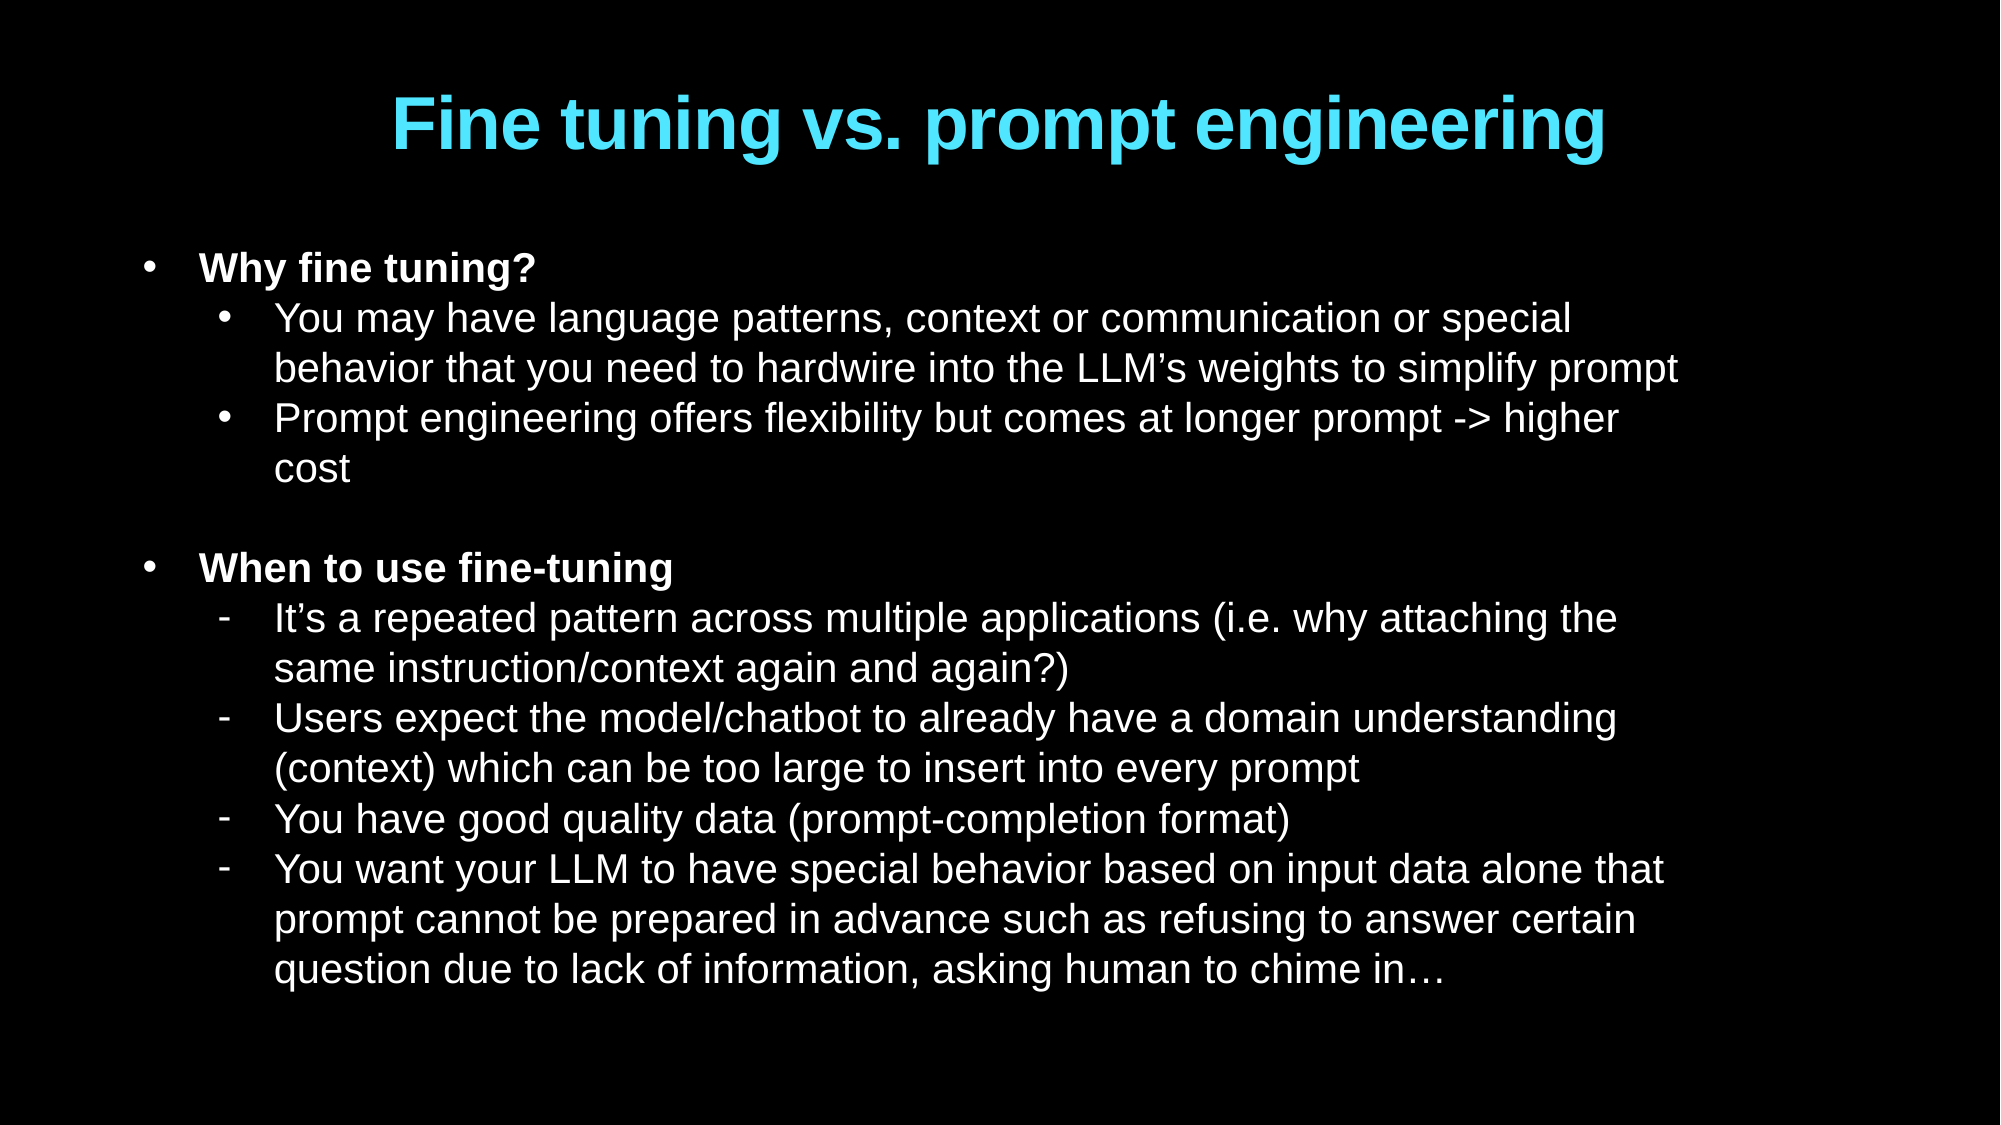

# Fine tuning vs. prompt engineering
Why fine tuning?
You may have language patterns, context or communication or special behavior that you need to hardwire into the LLM’s weights to simplify prompt
Prompt engineering offers flexibility but comes at longer prompt -> higher cost

When to use fine-tuning
It’s a repeated pattern across multiple applications (i.e. why attaching the same instruction/context again and again?)
Users expect the model/chatbot to already have a domain understanding (context) which can be too large to insert into every prompt
You have good quality data (prompt-completion format)
You want your LLM to have special behavior based on input data alone that prompt cannot be prepared in advance such as refusing to answer certain question due to lack of information, asking human to chime in…